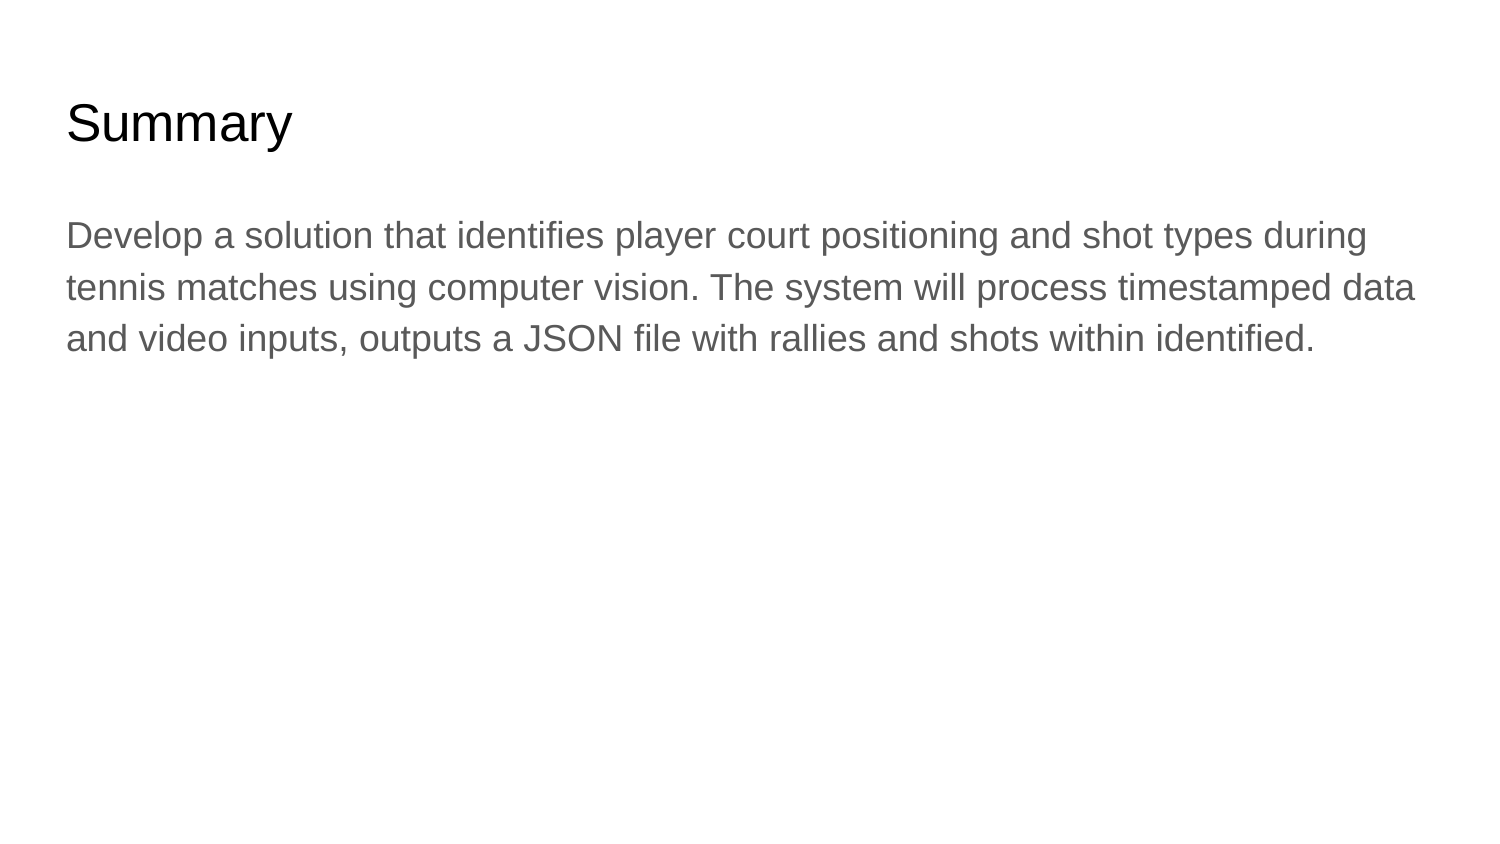

# Summary
Develop a solution that identifies player court positioning and shot types during tennis matches using computer vision. The system will process timestamped data and video inputs, outputs a JSON file with rallies and shots within identified.